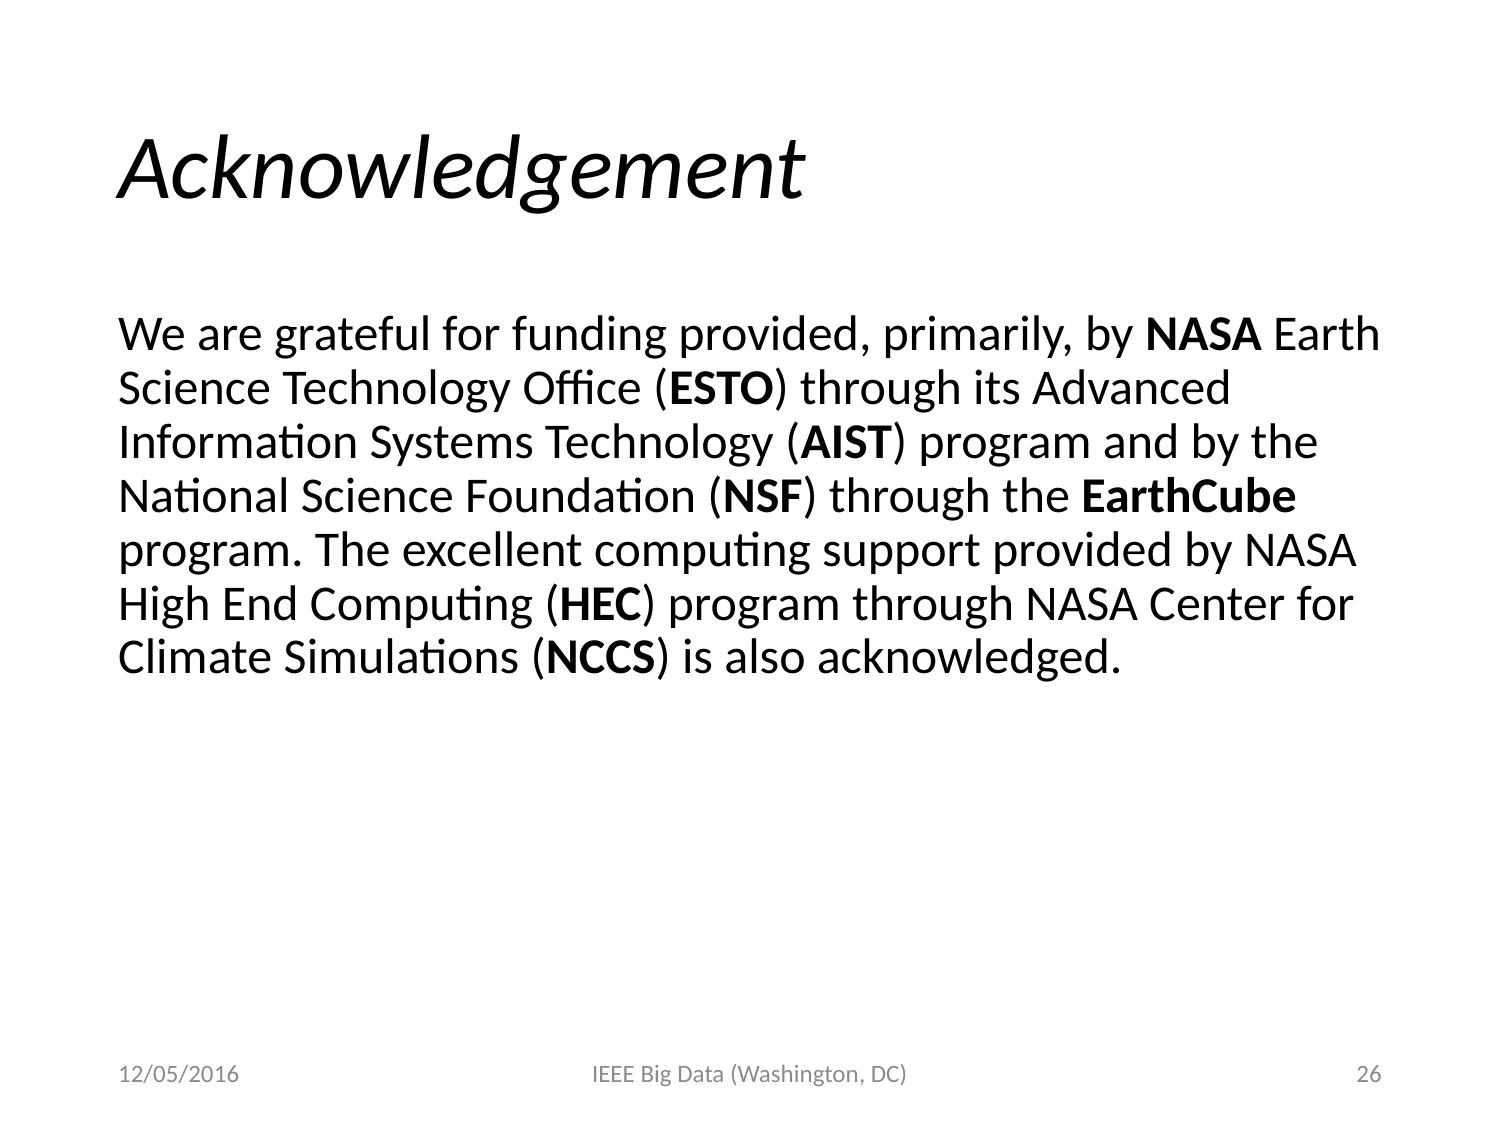

# Acknowledgement
We are grateful for funding provided, primarily, by NASA Earth Science Technology Office (ESTO) through its Advanced Information Systems Technology (AIST) program and by the National Science Foundation (NSF) through the EarthCube program. The excellent computing support provided by NASA High End Computing (HEC) program through NASA Center for Climate Simulations (NCCS) is also acknowledged.
12/05/2016
IEEE Big Data (Washington, DC)
26